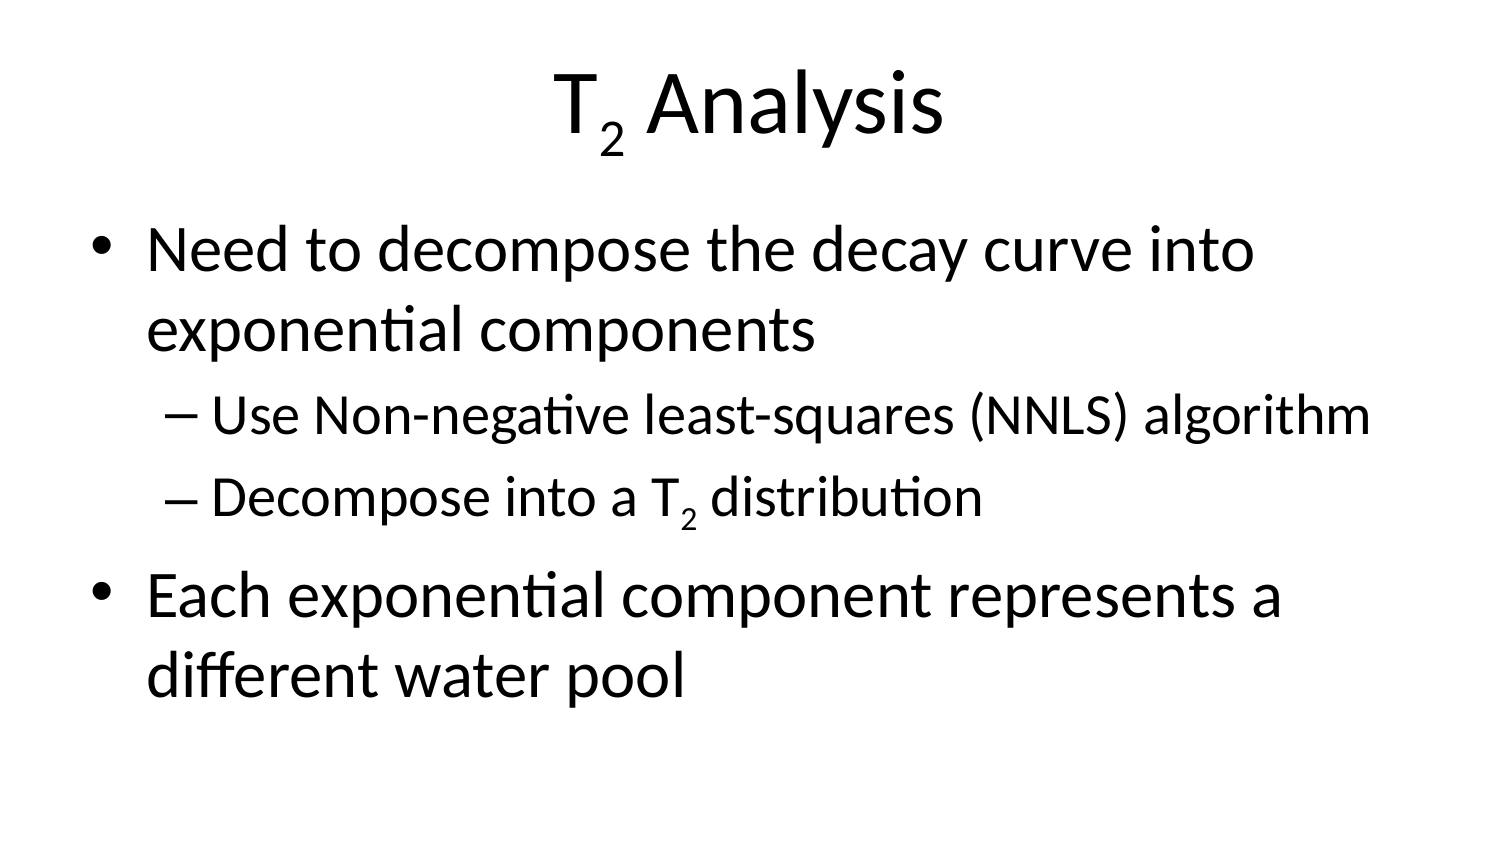

# T2 Analysis
Need to decompose the decay curve into exponential components
Use Non-negative least-squares (NNLS) algorithm
Decompose into a T2 distribution
Each exponential component represents a different water pool